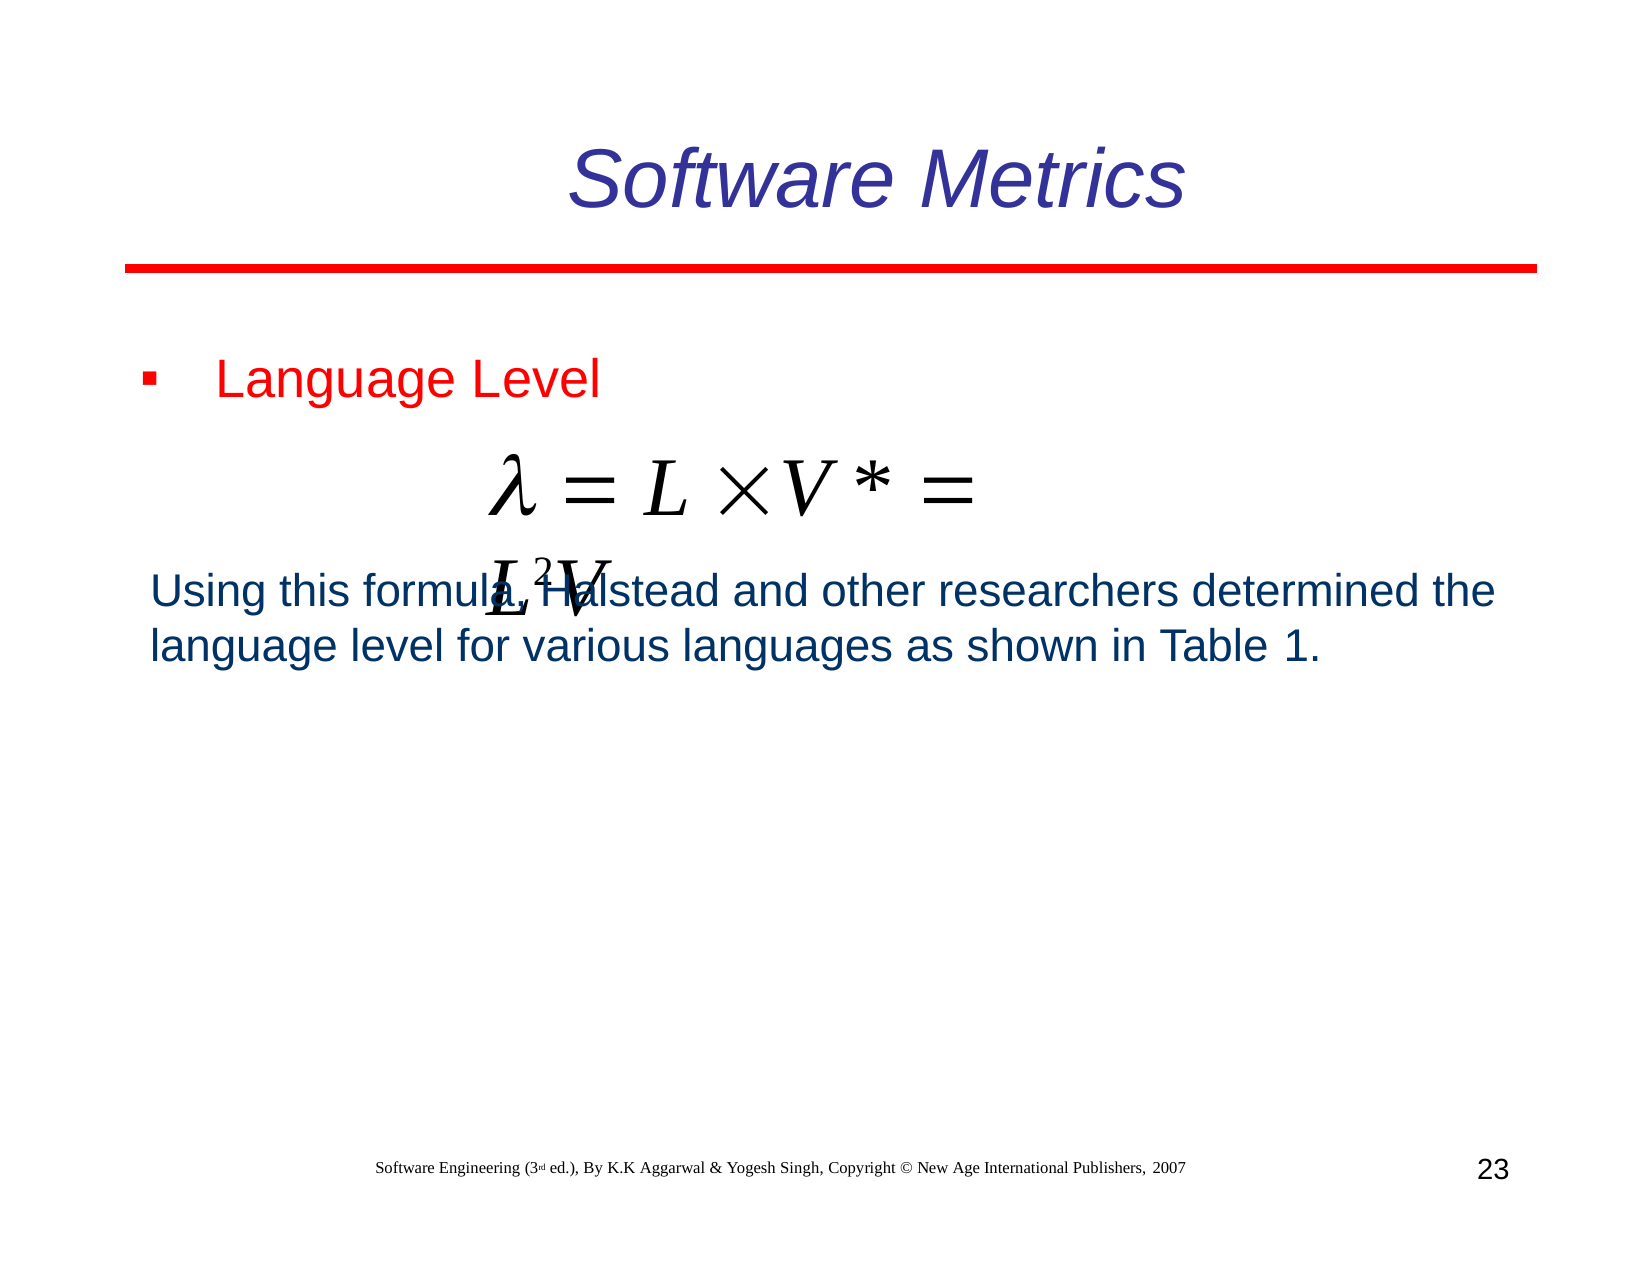

# Software Metrics

Language Level
λ = L ×V * = L2V
Using this formula, Halstead and other researchers determined the  language level for various languages as shown in Table 1.
23
Software Engineering (3rd  ed.), By K.K Aggarwal & Yogesh Singh, Copyright © New Age International Publishers, 2007